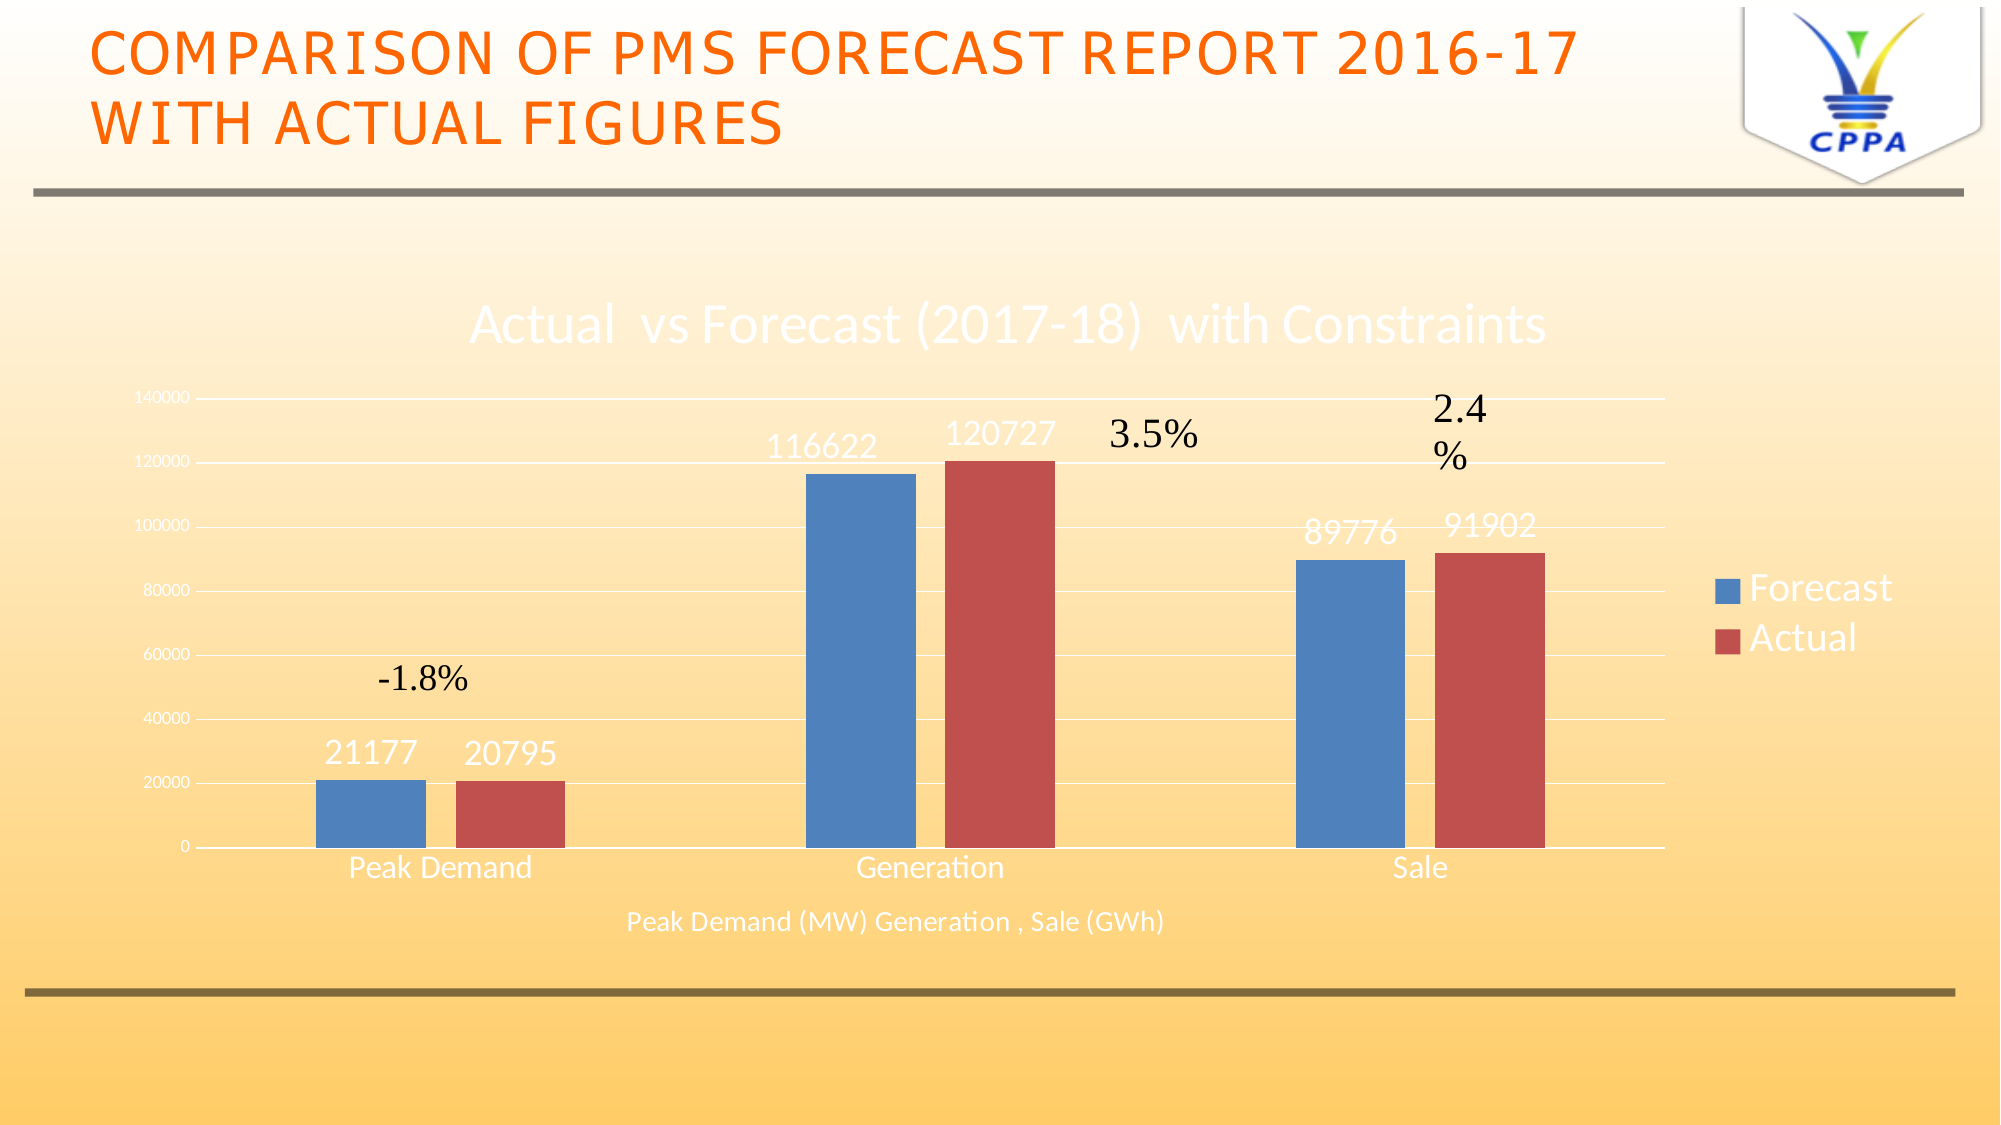

# COMPARISON OF PMS FORECAST REPORT 2016-17 WITH ACTUAL FIGURES

### Chart: Actual  vs Forecast (2017-18)  with Constraints

| Category | Forecast | Actual |
|---|---|---|
| Peak Demand | 21177.0 | 20795.0 |
| Generation | 116622.0 | 120727.0 |
| Sale | 89776.0 | 91902.0 |